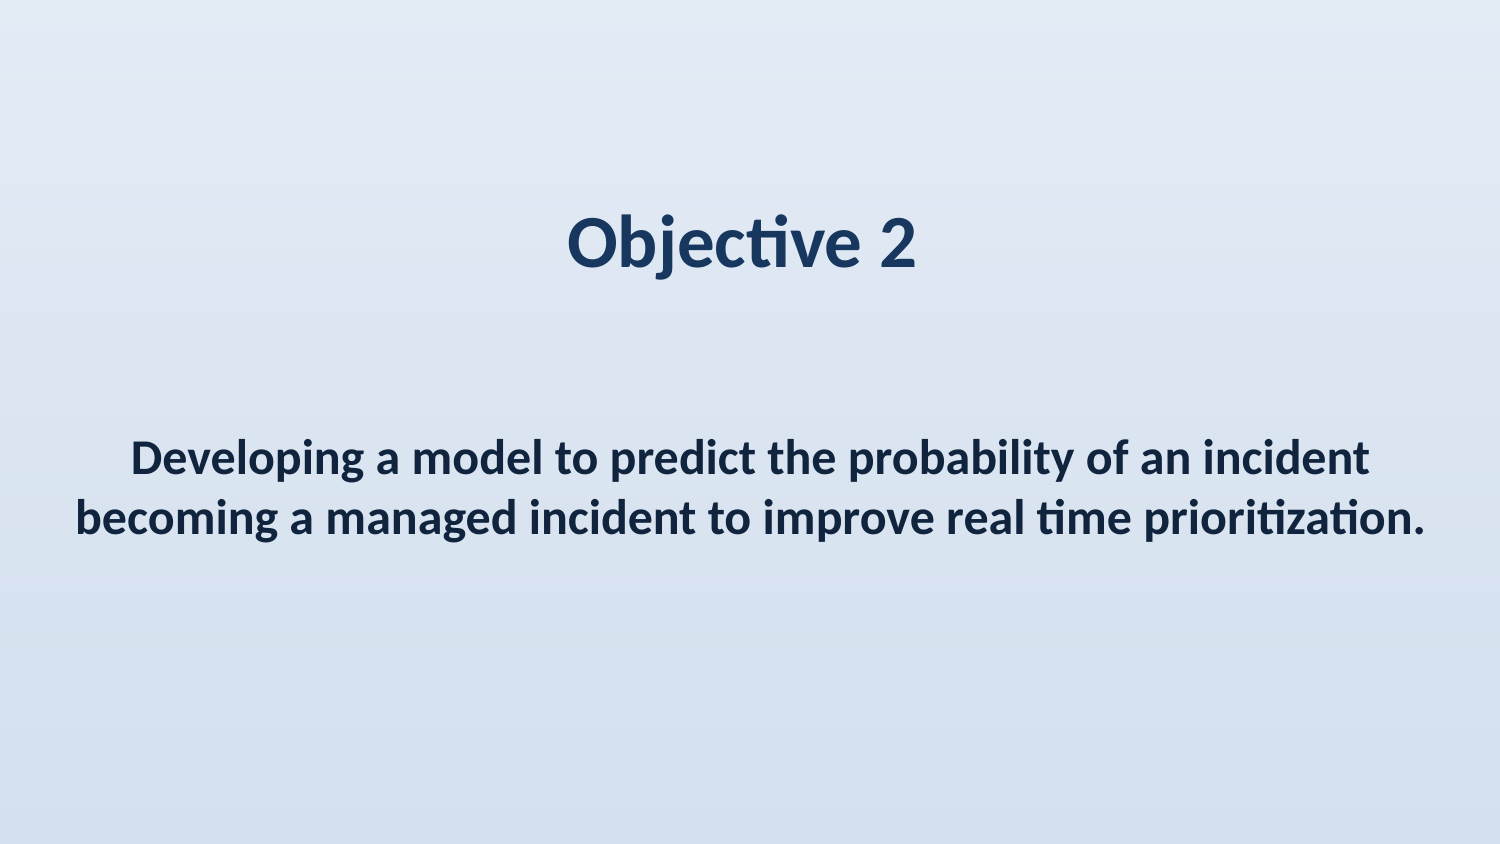

Objective 2
Developing a model to predict the probability of an incident becoming a managed incident to improve real time prioritization.